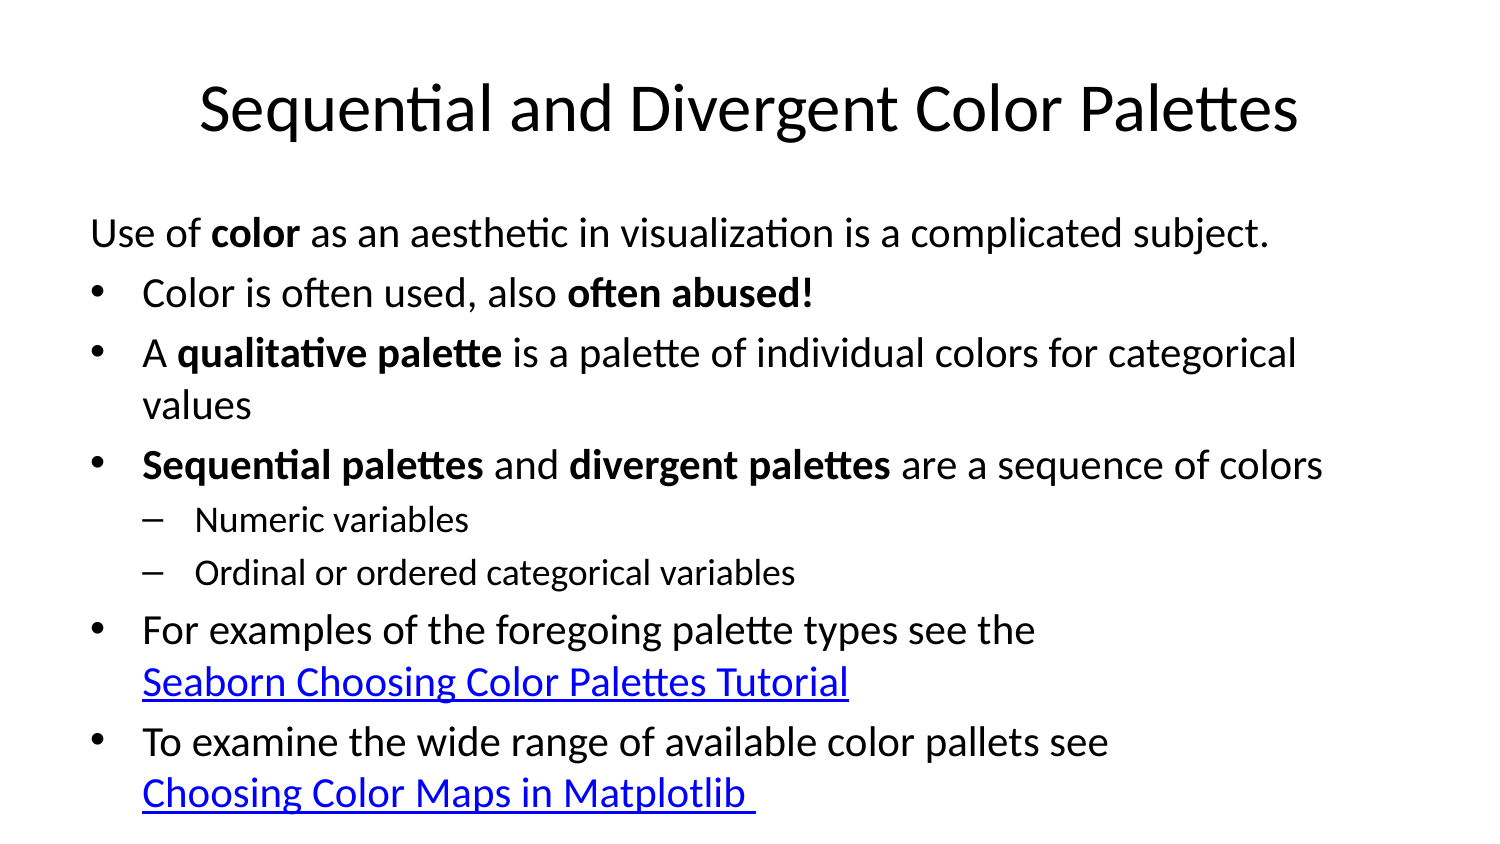

# Sequential and Divergent Color Palettes
Use of color as an aesthetic in visualization is a complicated subject.
Color is often used, also often abused!
A qualitative palette is a palette of individual colors for categorical values
Sequential palettes and divergent palettes are a sequence of colors
Numeric variables
Ordinal or ordered categorical variables
For examples of the foregoing palette types see the Seaborn Choosing Color Palettes Tutorial
To examine the wide range of available color pallets see Choosing Color Maps in Matplotlib